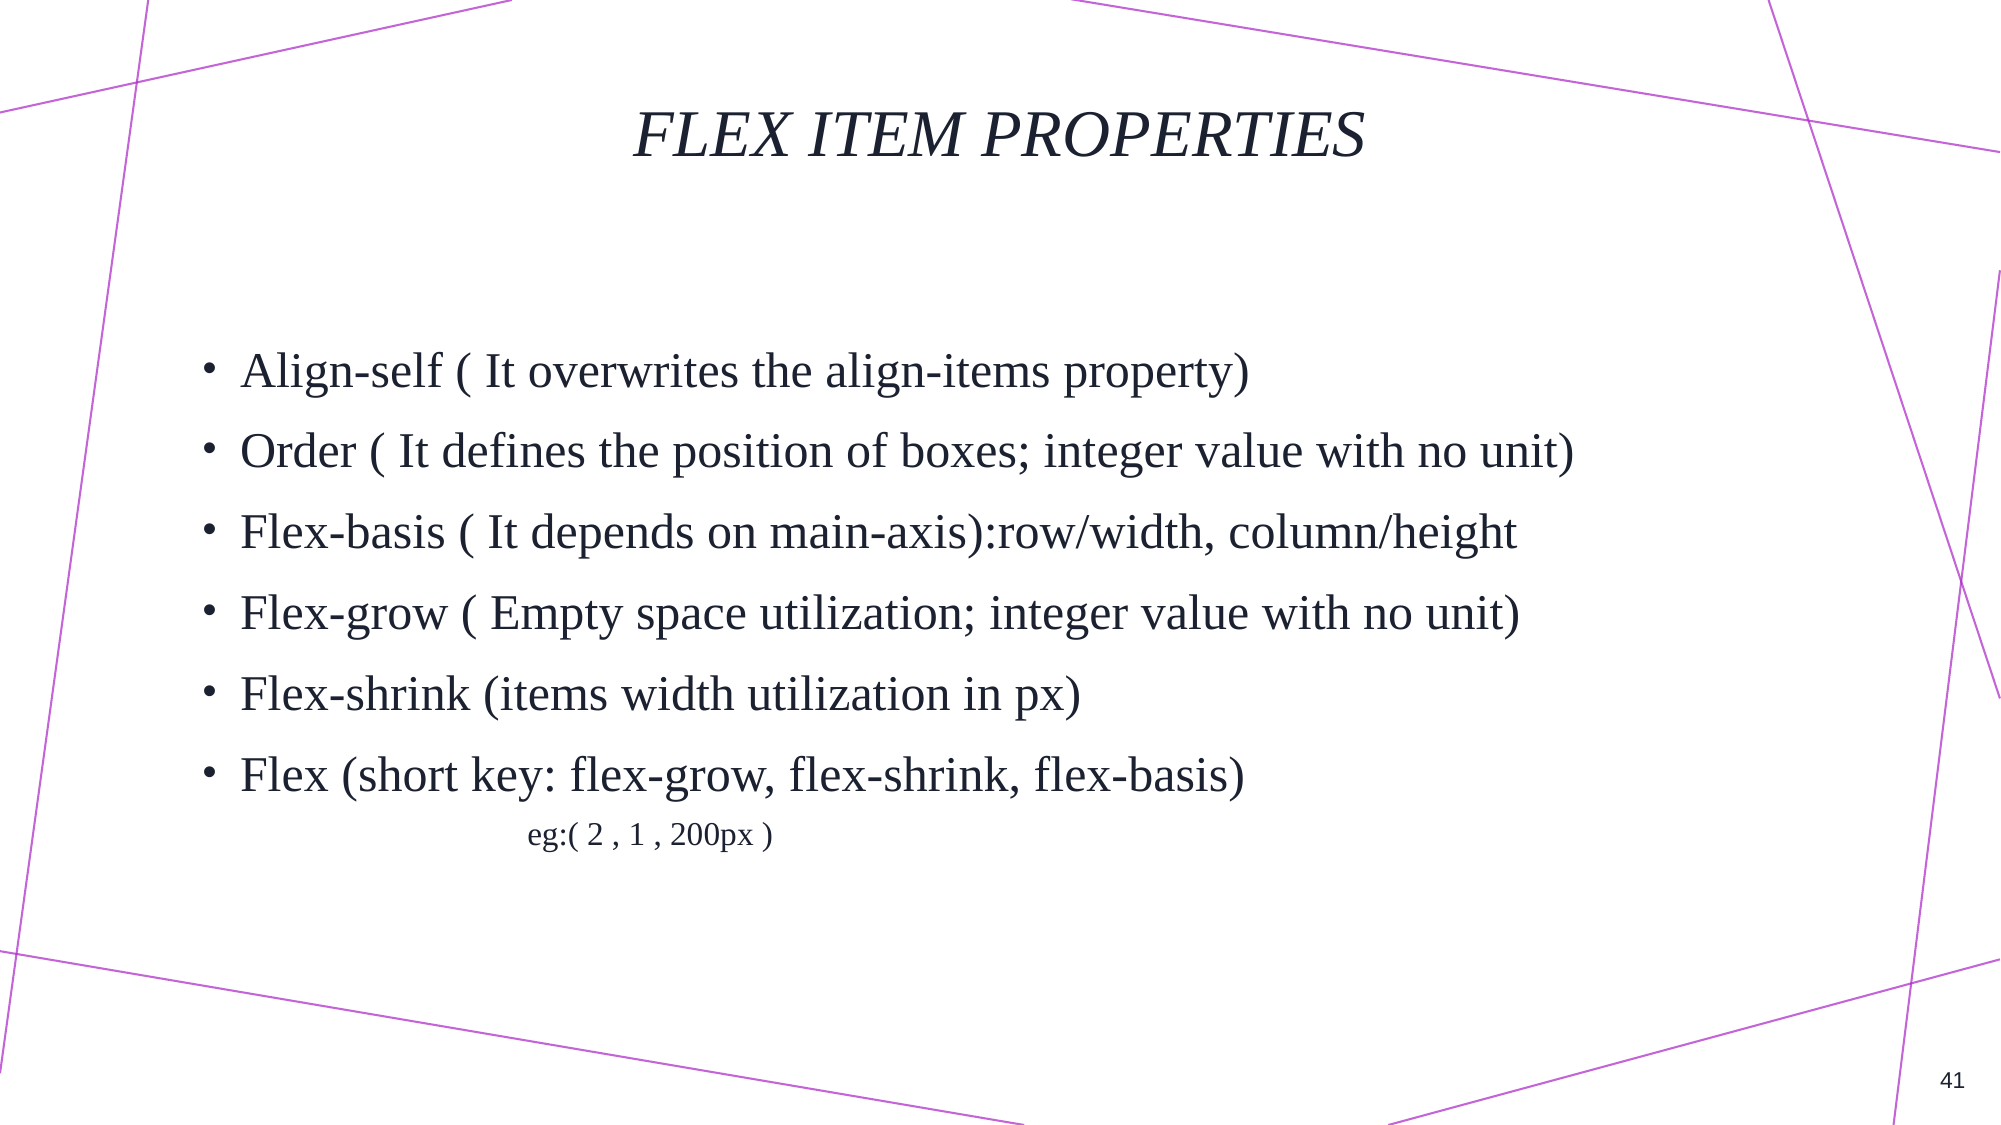

# Flex item properties
Align-self ( It overwrites the align-items property)
Order ( It defines the position of boxes; integer value with no unit)
Flex-basis ( It depends on main-axis):row/width, column/height
Flex-grow ( Empty space utilization; integer value with no unit)
Flex-shrink (items width utilization in px)
Flex (short key: flex-grow, flex-shrink, flex-basis)
   eg:( 2 , 1 , 200px )

41